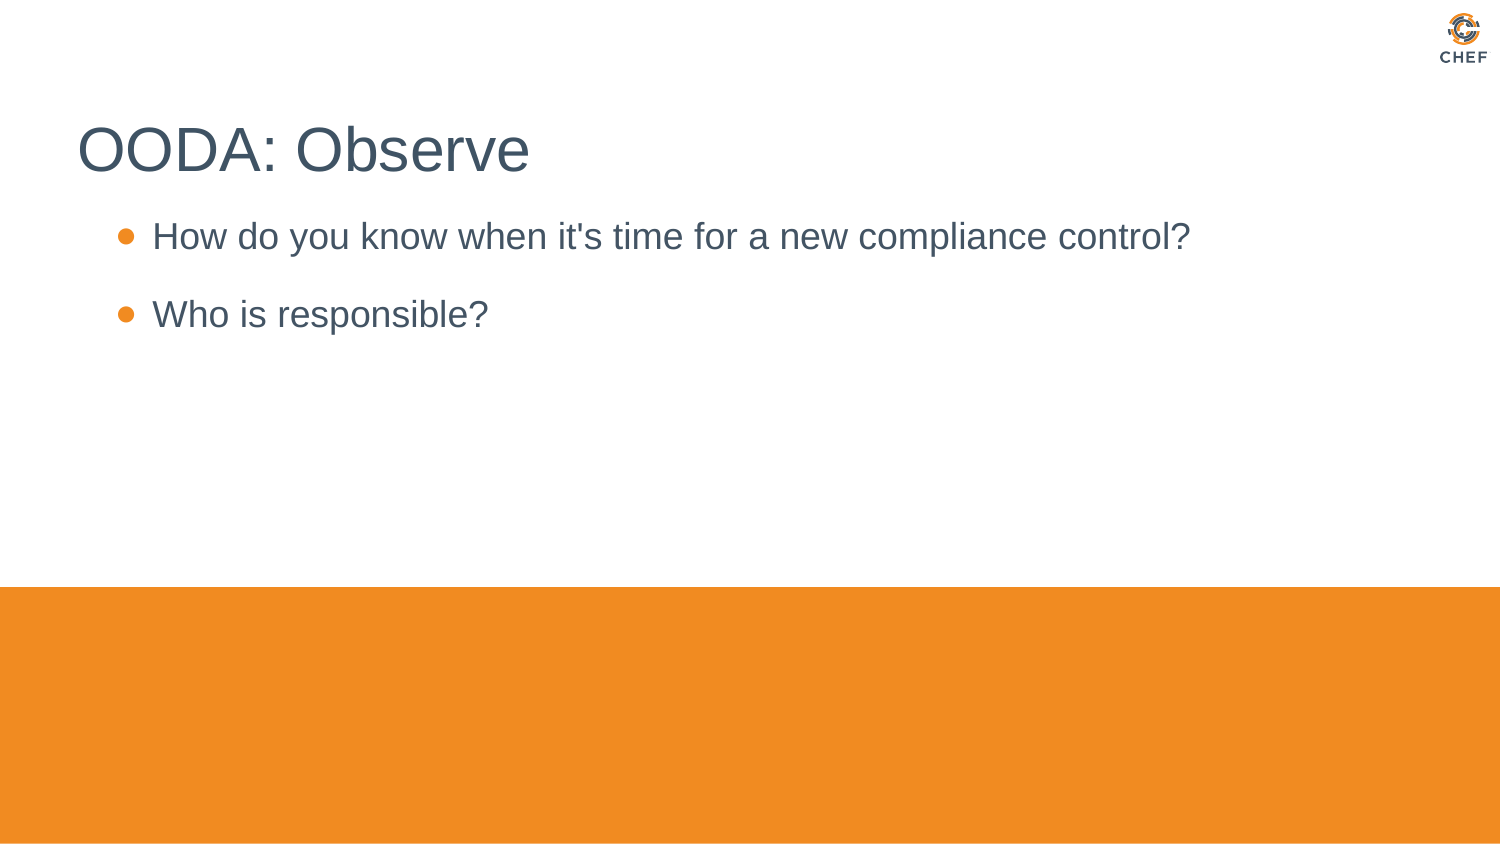

# OODA: Observe
How do you know when it's time for a new compliance control?
Who is responsible?